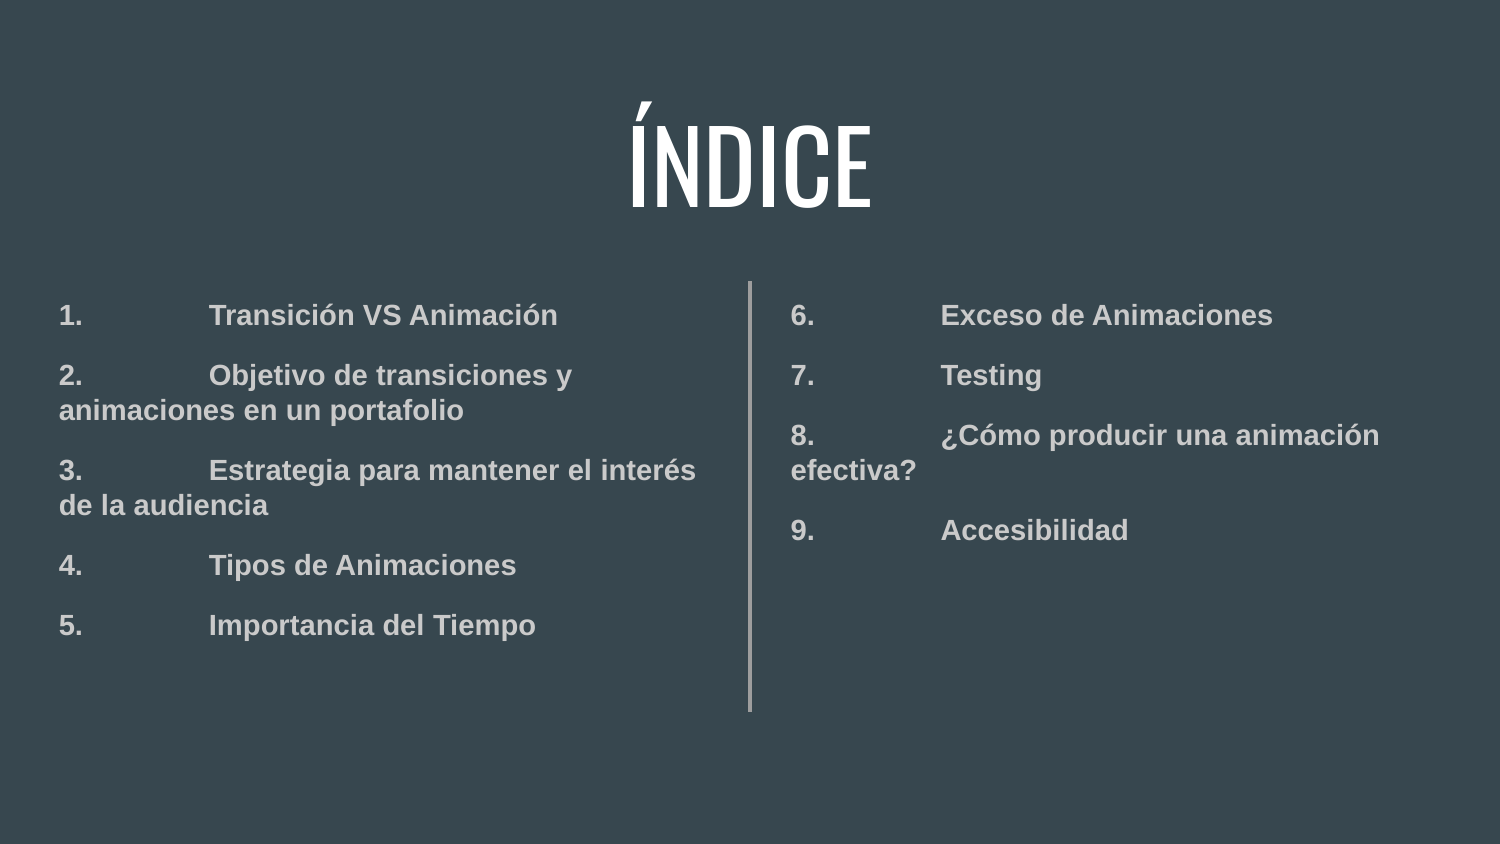

# ÍNDICE
1. 	Transición VS Animación
2.	Objetivo de transiciones y animaciones en un portafolio
3.	Estrategia para mantener el interés de la audiencia
4.	Tipos de Animaciones
5.	Importancia del Tiempo
6.	Exceso de Animaciones
7.	Testing
8. 	¿Cómo producir una animación efectiva?
9. 	Accesibilidad